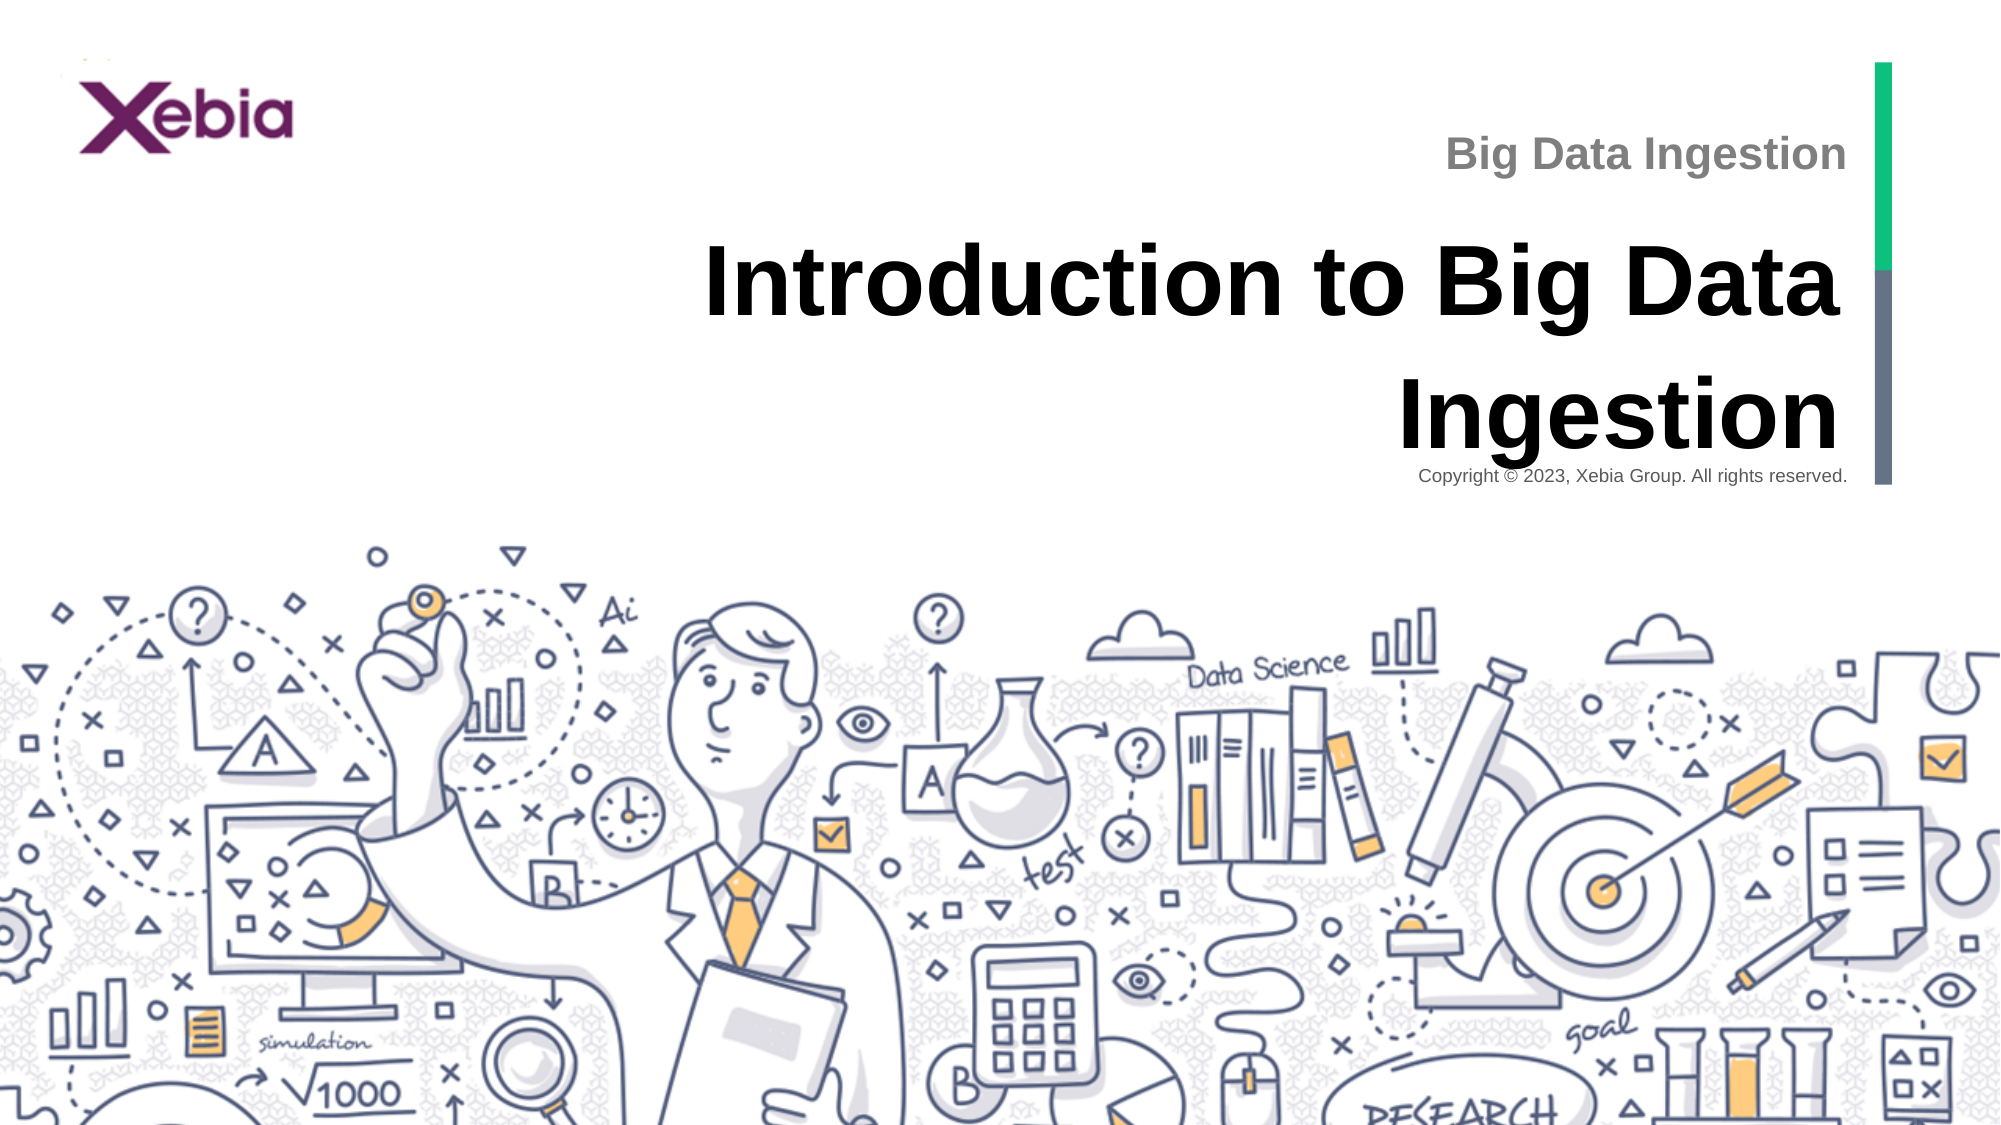

Big Data Ingestion
Introduction to Big Data Ingestion